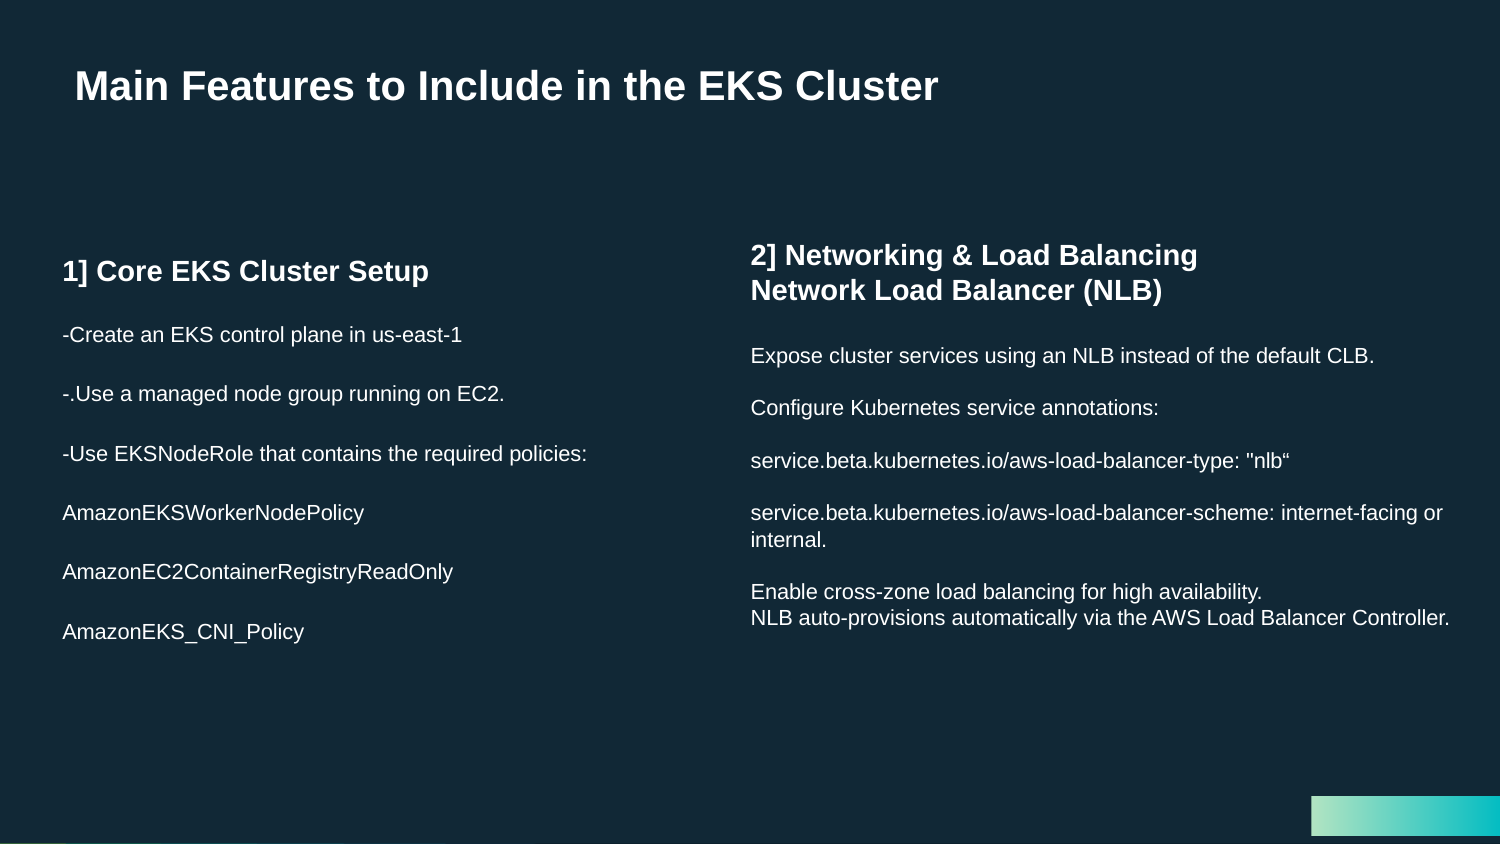

Main Features to Include in the EKS Cluster
2] Networking & Load Balancing
Network Load Balancer (NLB)

Expose cluster services using an NLB instead of the default CLB.

Configure Kubernetes service annotations:

service.beta.kubernetes.io/aws-load-balancer-type: "nlb“

service.beta.kubernetes.io/aws-load-balancer-scheme: internet-facing or internal.

Enable cross-zone load balancing for high availability.
NLB auto-provisions automatically via the AWS Load Balancer Controller.
1] Core EKS Cluster Setup
-Create an EKS control plane in us-east-1
-.Use a managed node group running on EC2.
-Use EKSNodeRole that contains the required policies:
AmazonEKSWorkerNodePolicy
AmazonEC2ContainerRegistryReadOnly
AmazonEKS_CNI_Policy